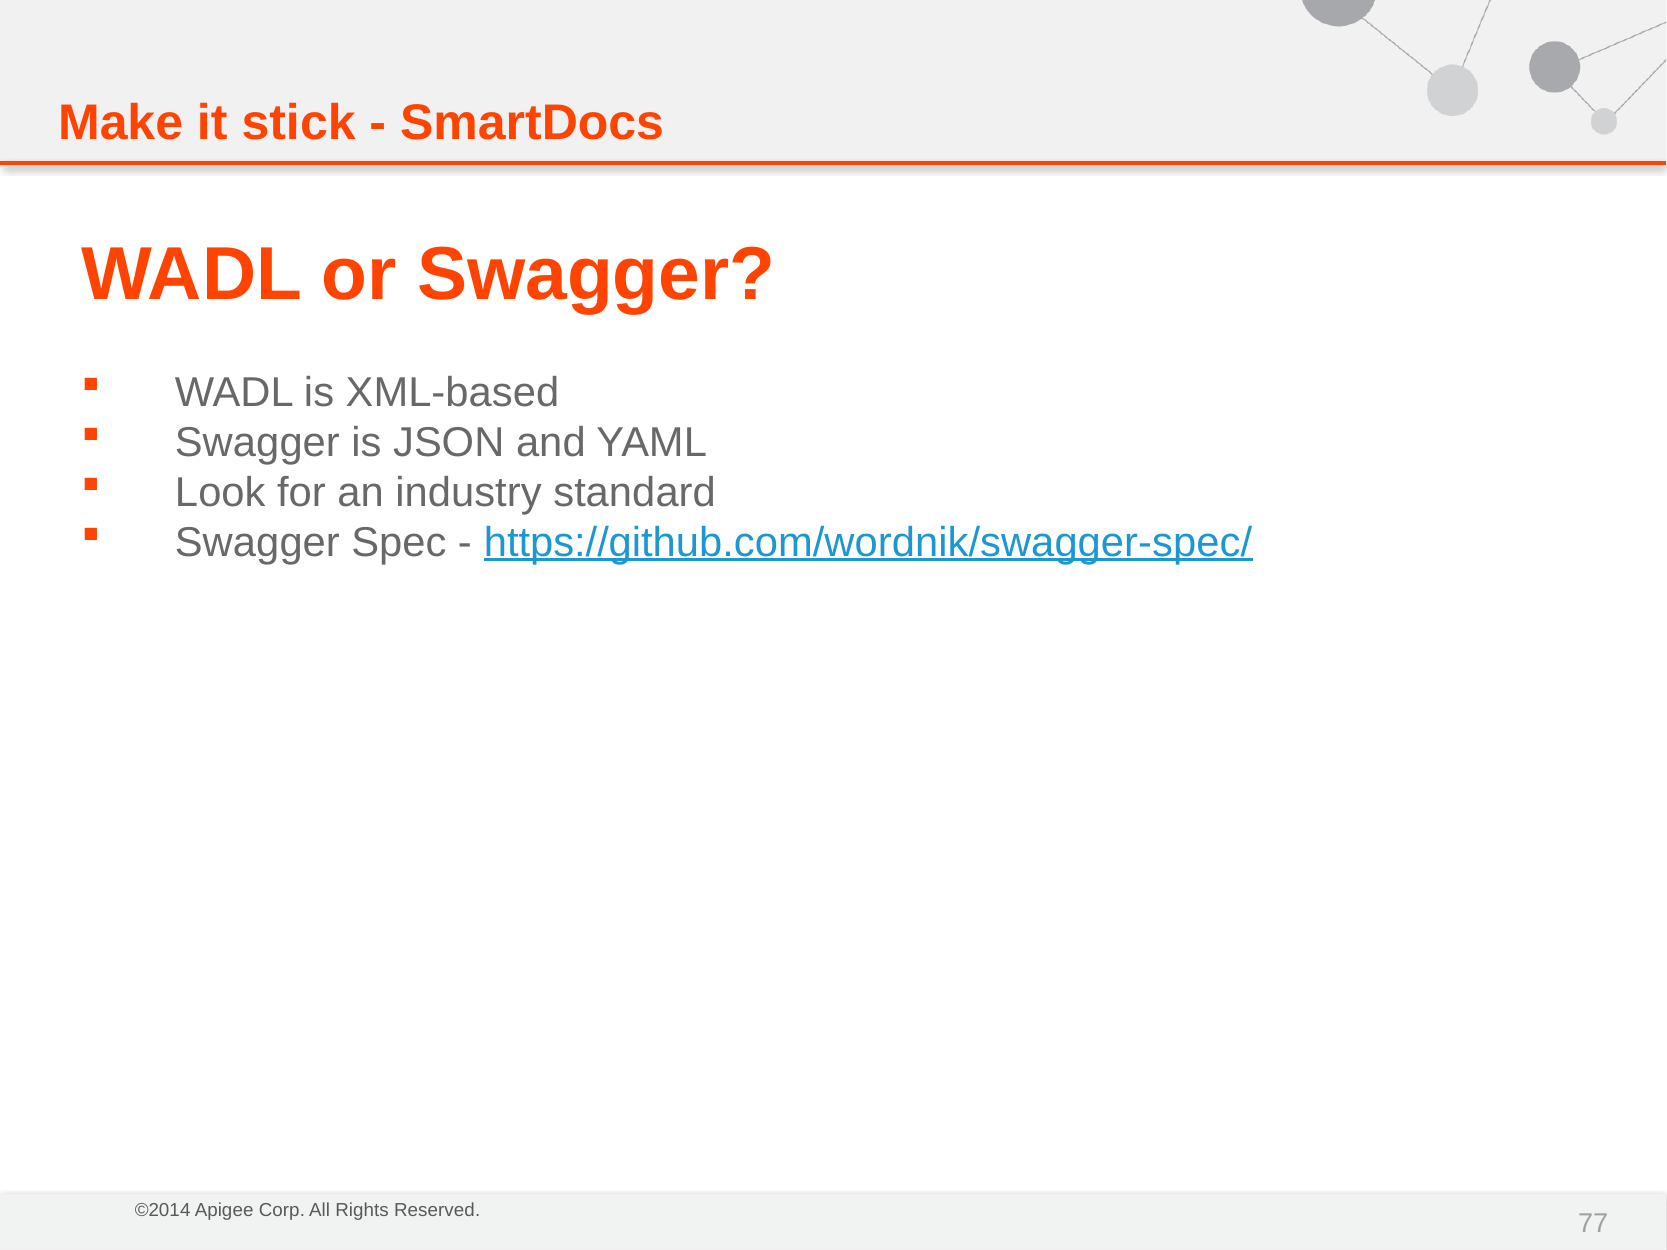

Make it stick - SmartDocs
WADL or Swagger?

WADL is XML-based
Swagger is JSON and YAML
Look for an industry standard
Swagger Spec - https://github.com/wordnik/swagger-spec/
77